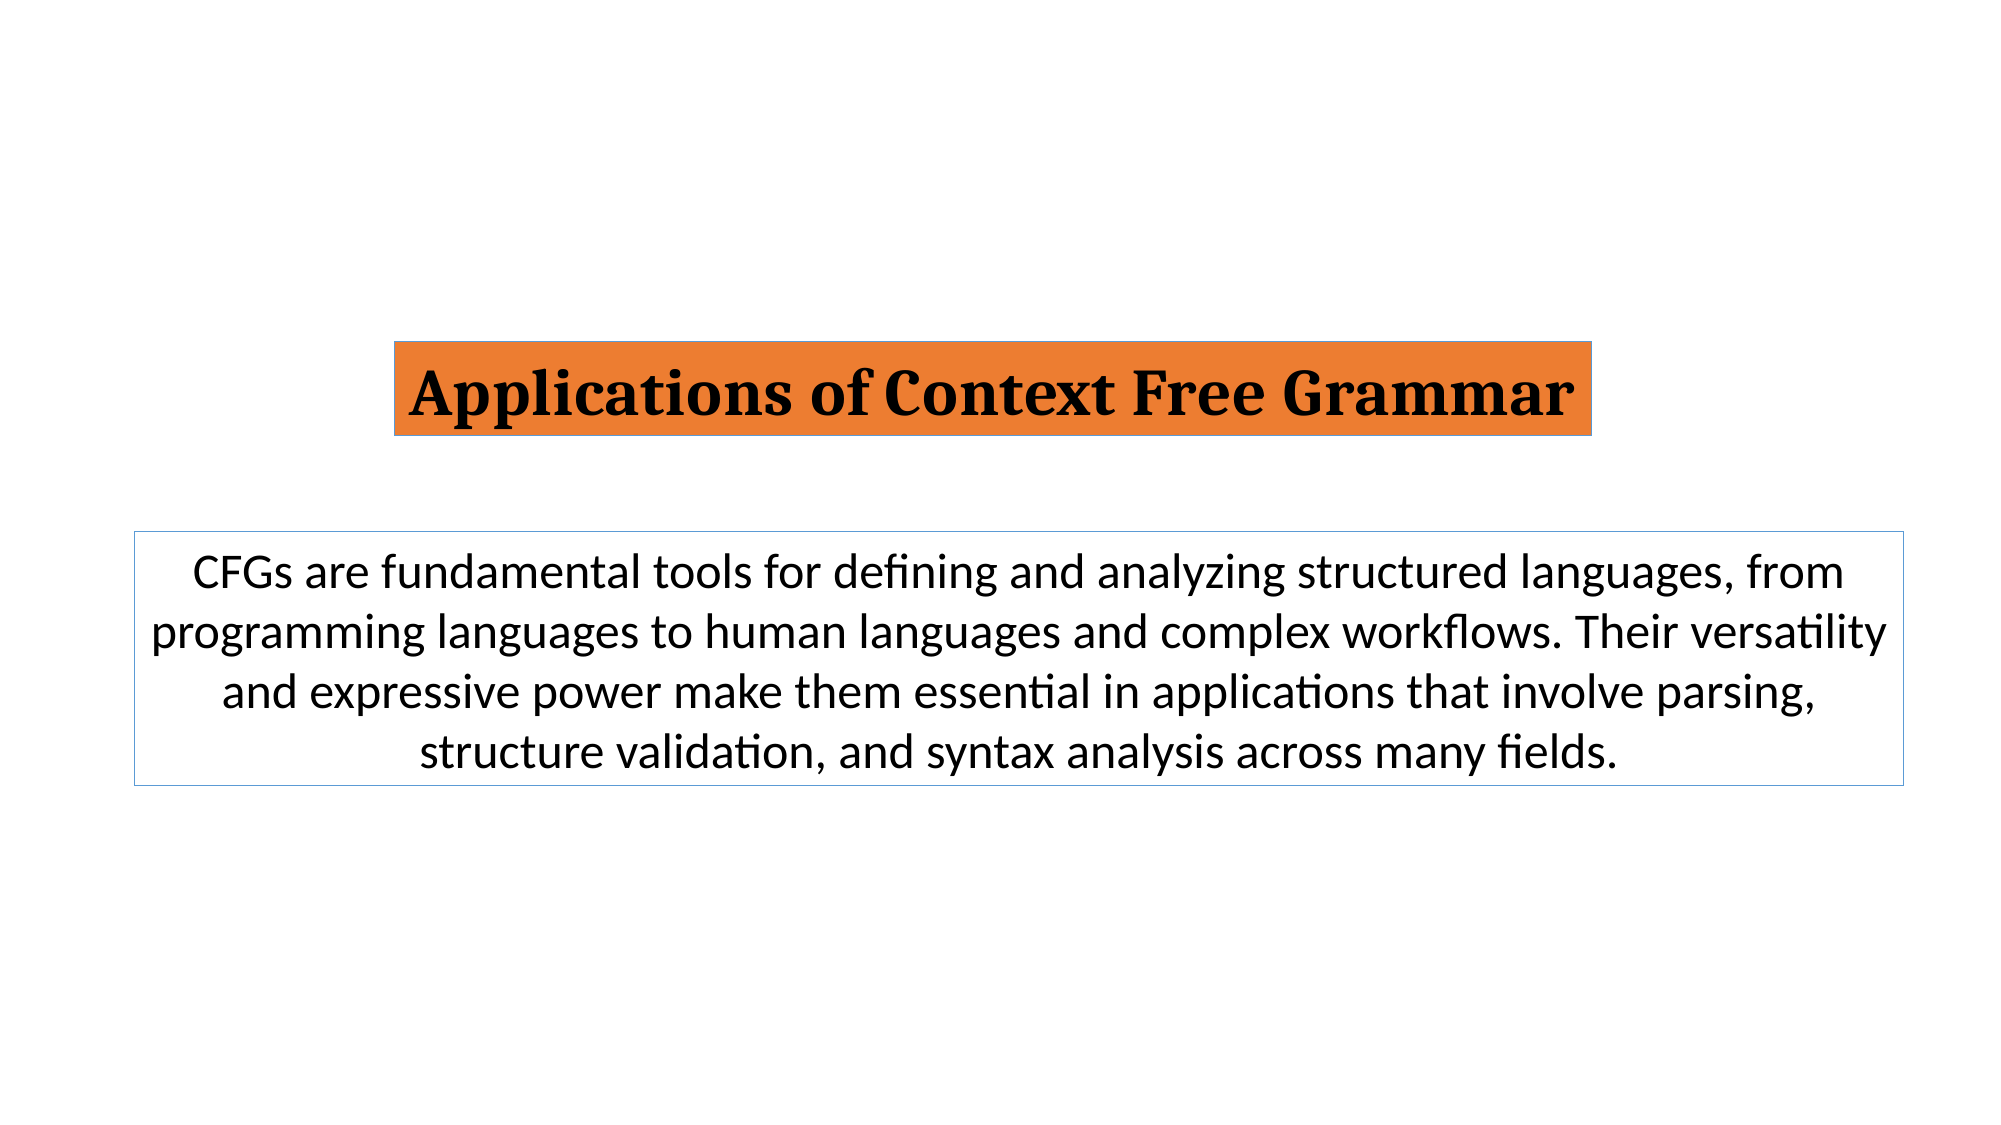

Applications of Context Free Grammar
CFGs are fundamental tools for defining and analyzing structured languages, from programming languages to human languages and complex workflows. Their versatility and expressive power make them essential in applications that involve parsing, structure validation, and syntax analysis across many fields.